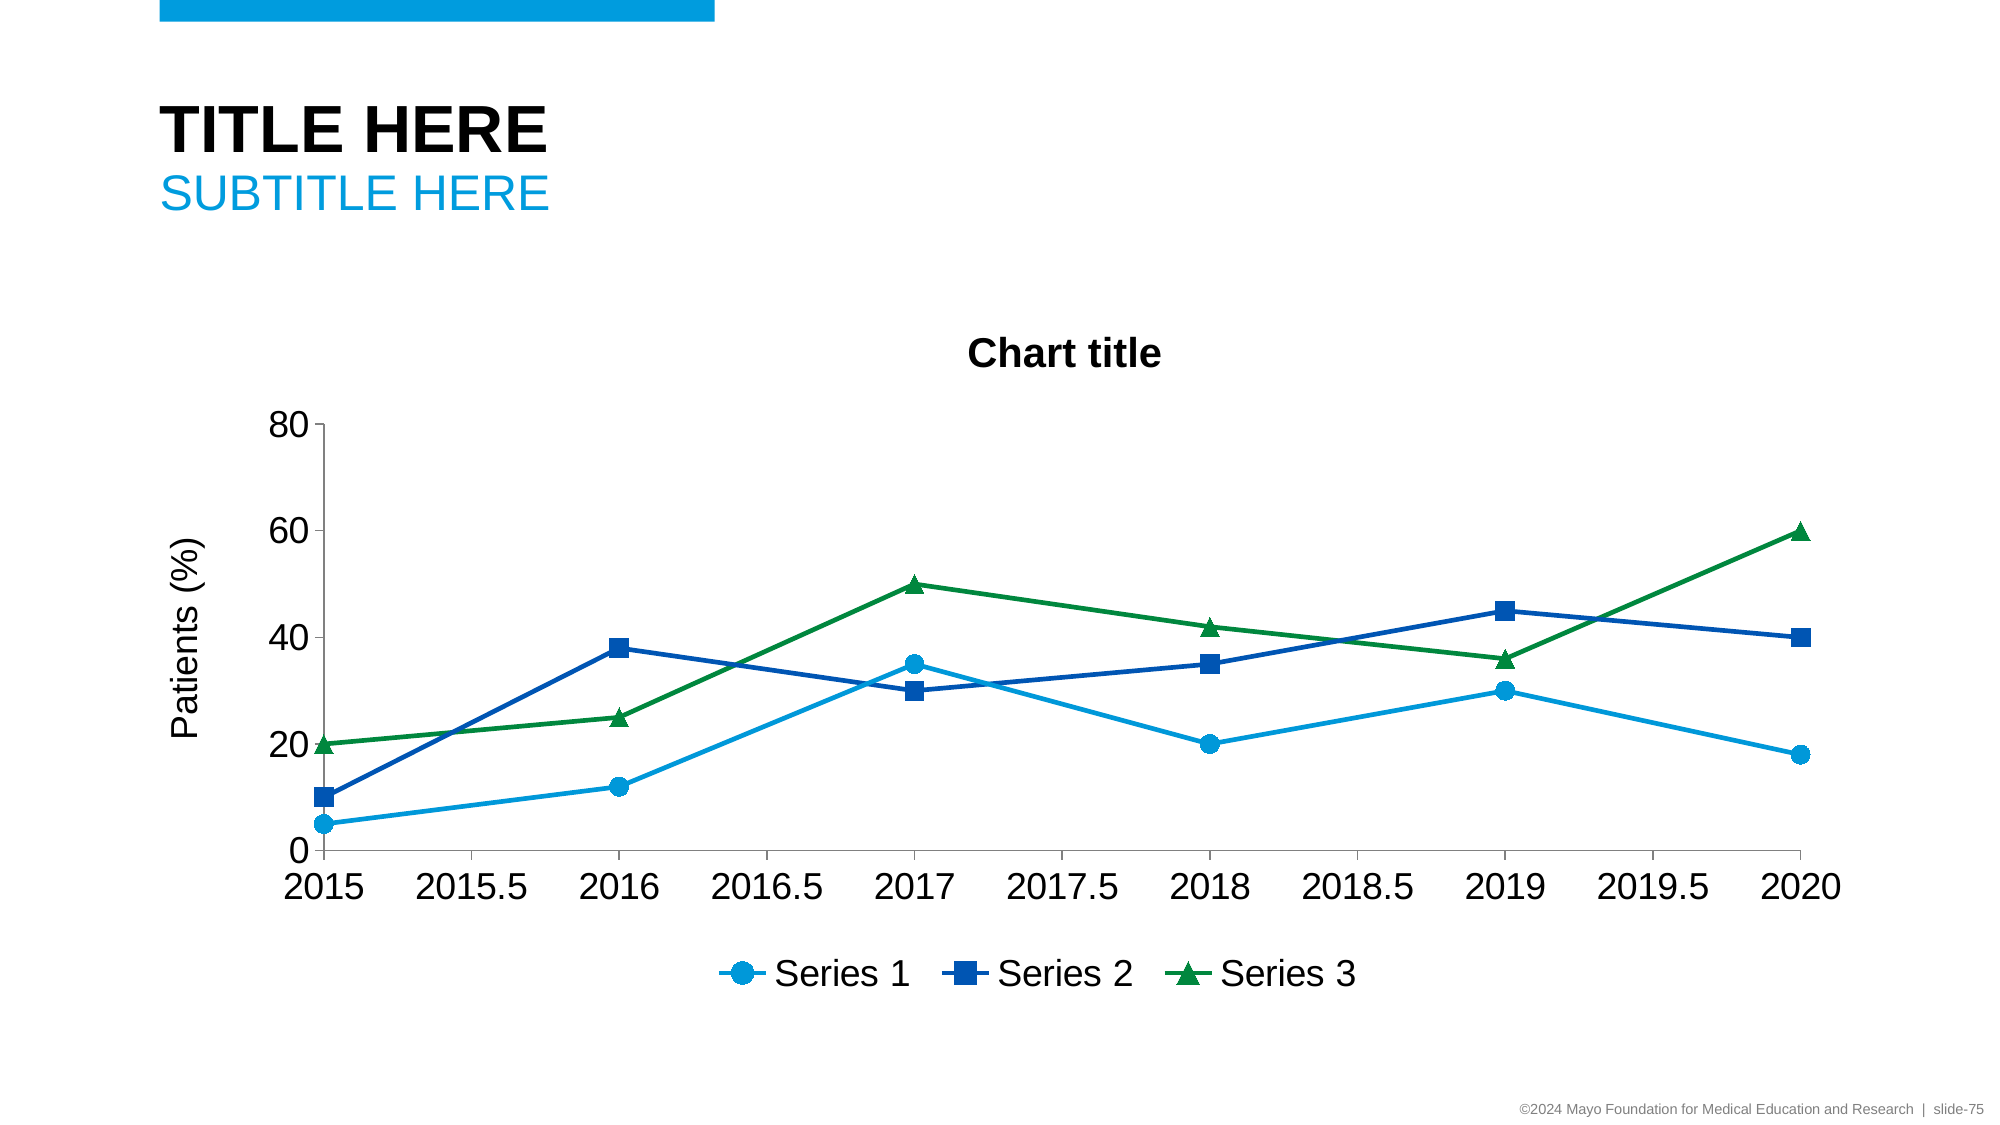

# TITLE HERE SUBTITLE HERE

### Chart

| Category | Series 1 | Series 2 | Series 3 |
|---|---|---|---|
Chart title
Patients (%)